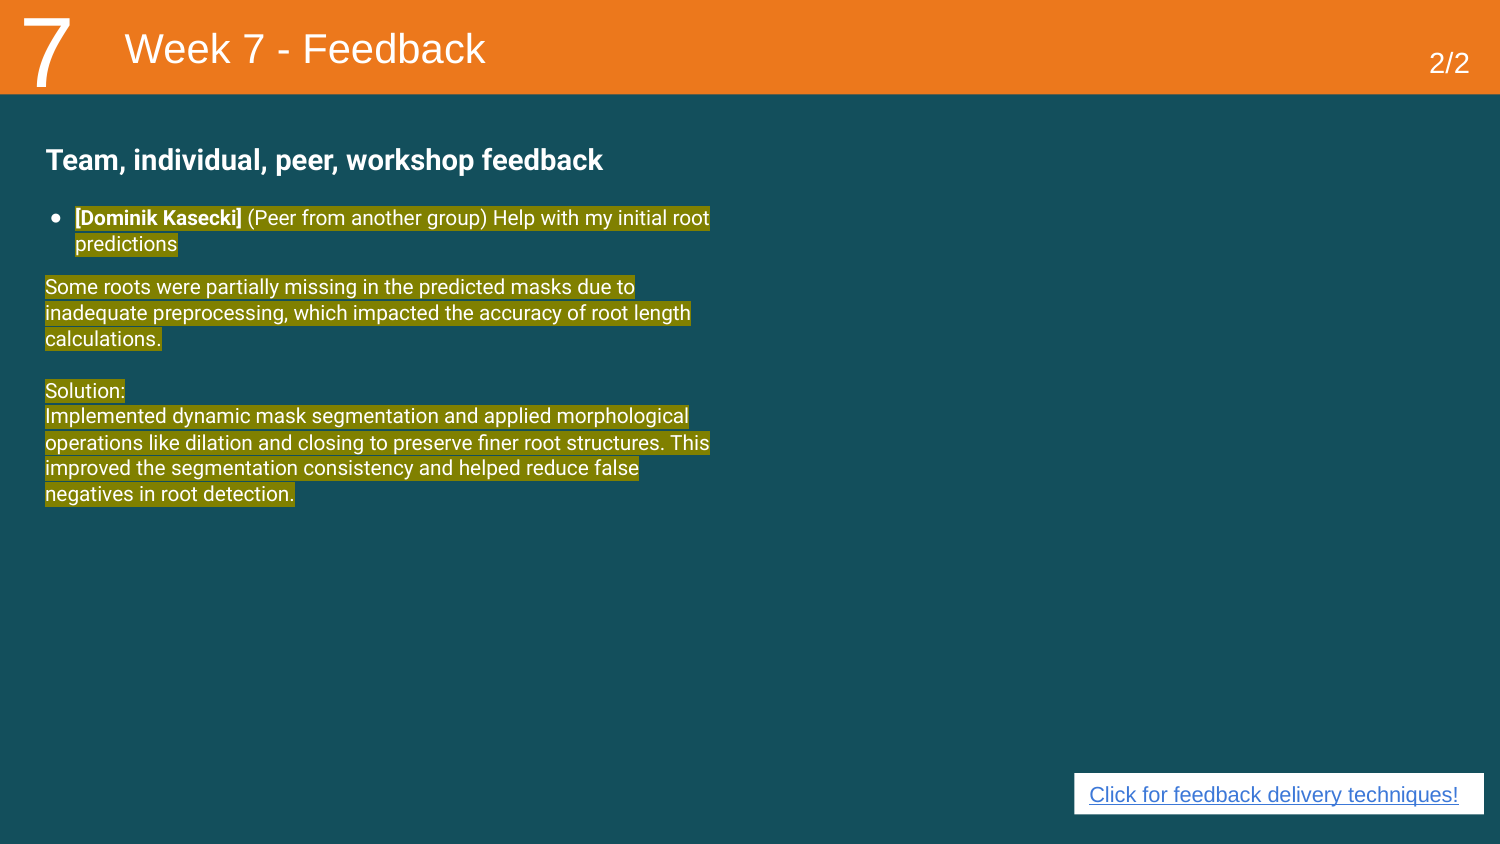

7
# Week 7 - Feedback
2/2
Team, individual, peer, workshop feedback
[Dominik Kasecki] (Peer from another group) Help with my initial root predictions
Some roots were partially missing in the predicted masks due to inadequate preprocessing, which impacted the accuracy of root length calculations.
Solution:
Implemented dynamic mask segmentation and applied morphological operations like dilation and closing to preserve finer root structures. This improved the segmentation consistency and helped reduce false negatives in root detection.

Click for feedback delivery techniques!